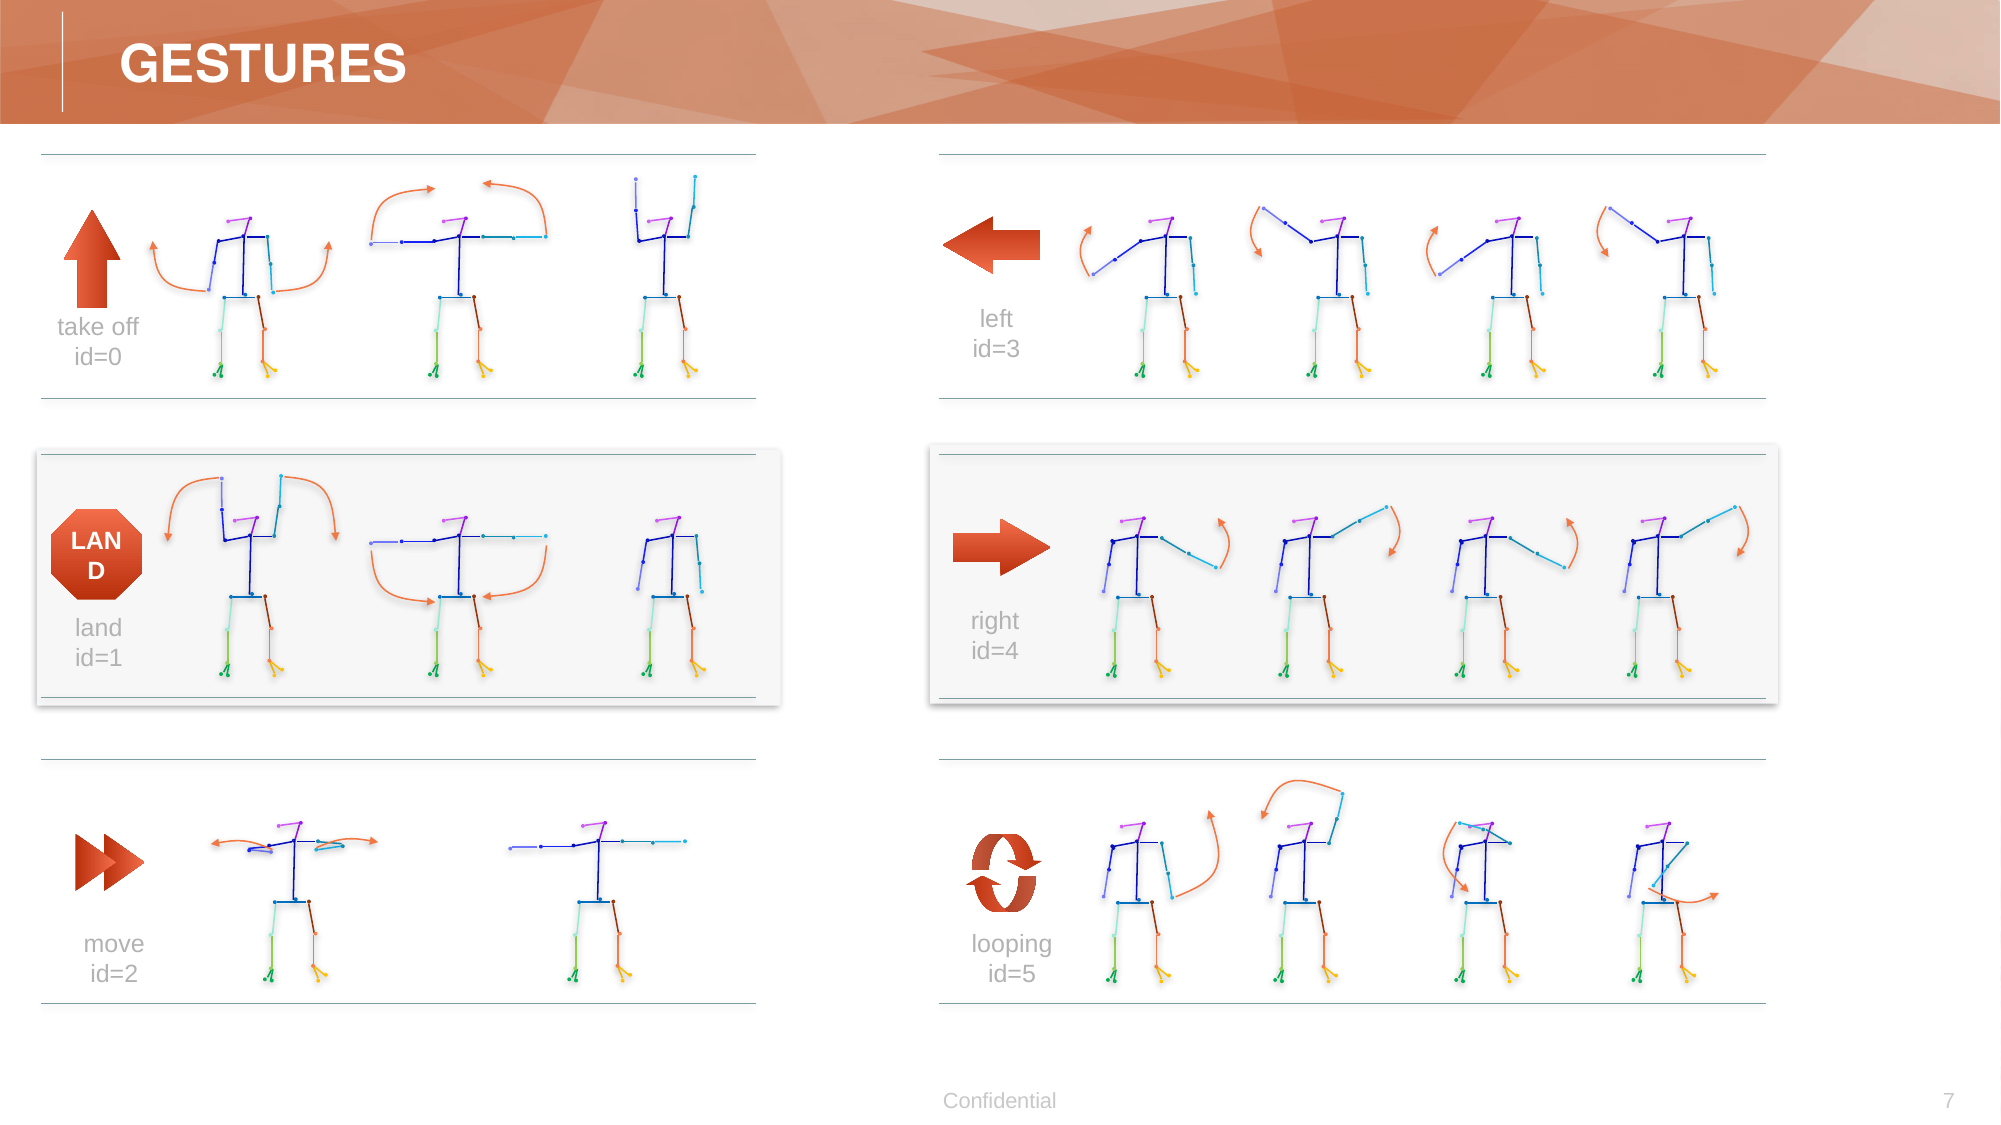

# Gestures

left
id=3
take off
id=0

LAND

right
id=4
land
id=1

move
id=2
looping
id=5

Confidential
7